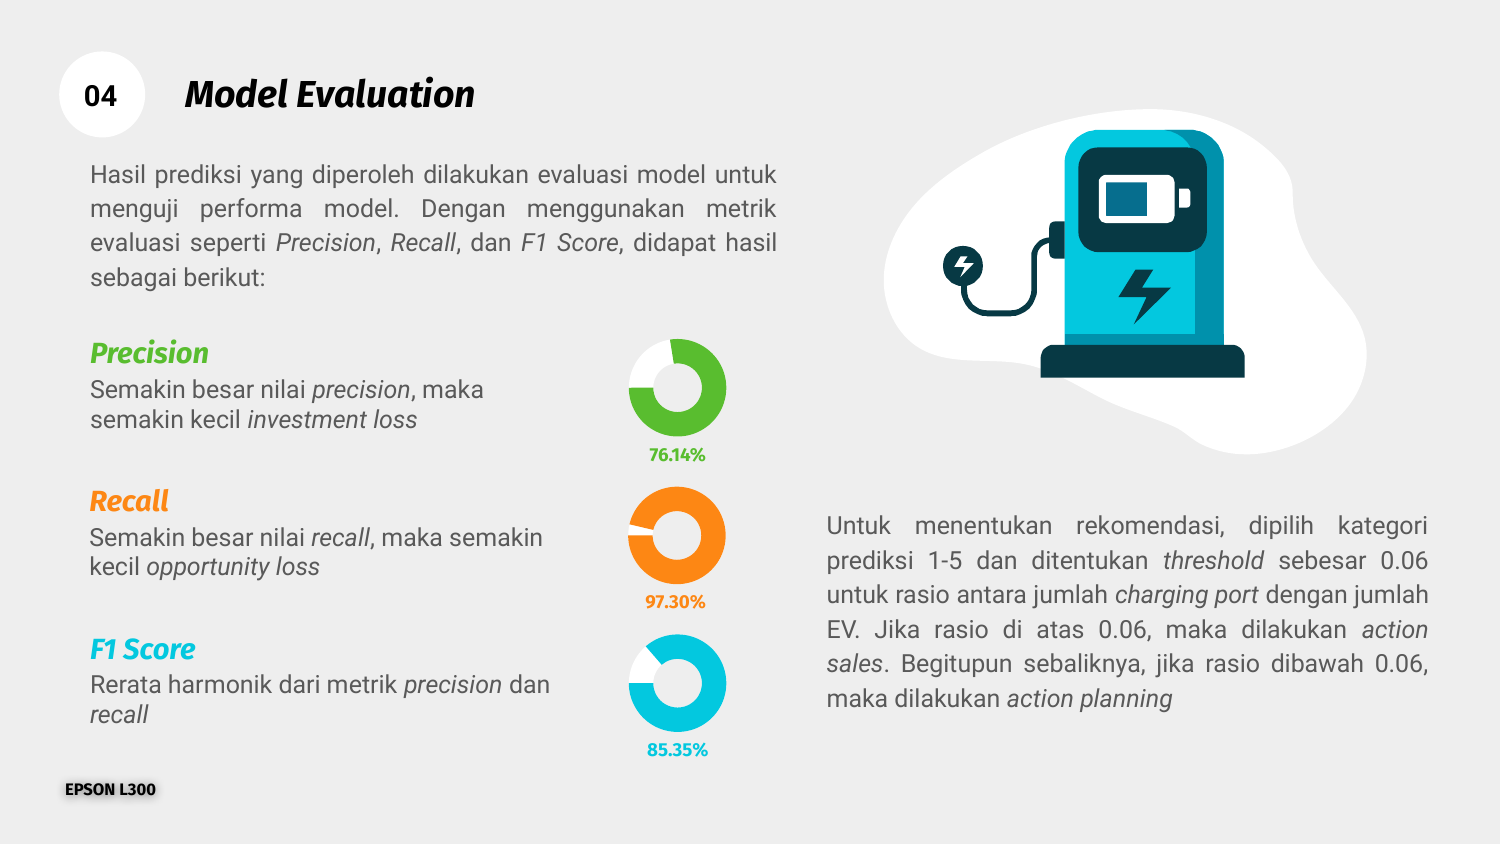

Jupiter
Jupiter is a gas giant and also the biggest planet

Mars
Despite being red, Mars is a cold place

Neptune
Neptune is the farthest planet from the Sun

Model Evaluation
04

Hasil prediksi yang diperoleh dilakukan evaluasi model untuk menguji performa model. Dengan menggunakan metrik evaluasi seperti Precision, Recall, dan F1 Score, didapat hasil sebagai berikut:
Precision

76.14%
Semakin besar nilai precision, maka semakin kecil investment loss
Recall

97.30%
Semakin besar nilai recall, maka semakin kecil opportunity loss
Untuk menentukan rekomendasi, dipilih kategori prediksi 1-5 dan ditentukan threshold sebesar 0.06 untuk rasio antara jumlah charging port dengan jumlah EV. Jika rasio di atas 0.06, maka dilakukan action sales. Begitupun sebaliknya, jika rasio dibawah 0.06, maka dilakukan action planning
F1 Score

85.35%
Rerata harmonik dari metrik precision dan recall